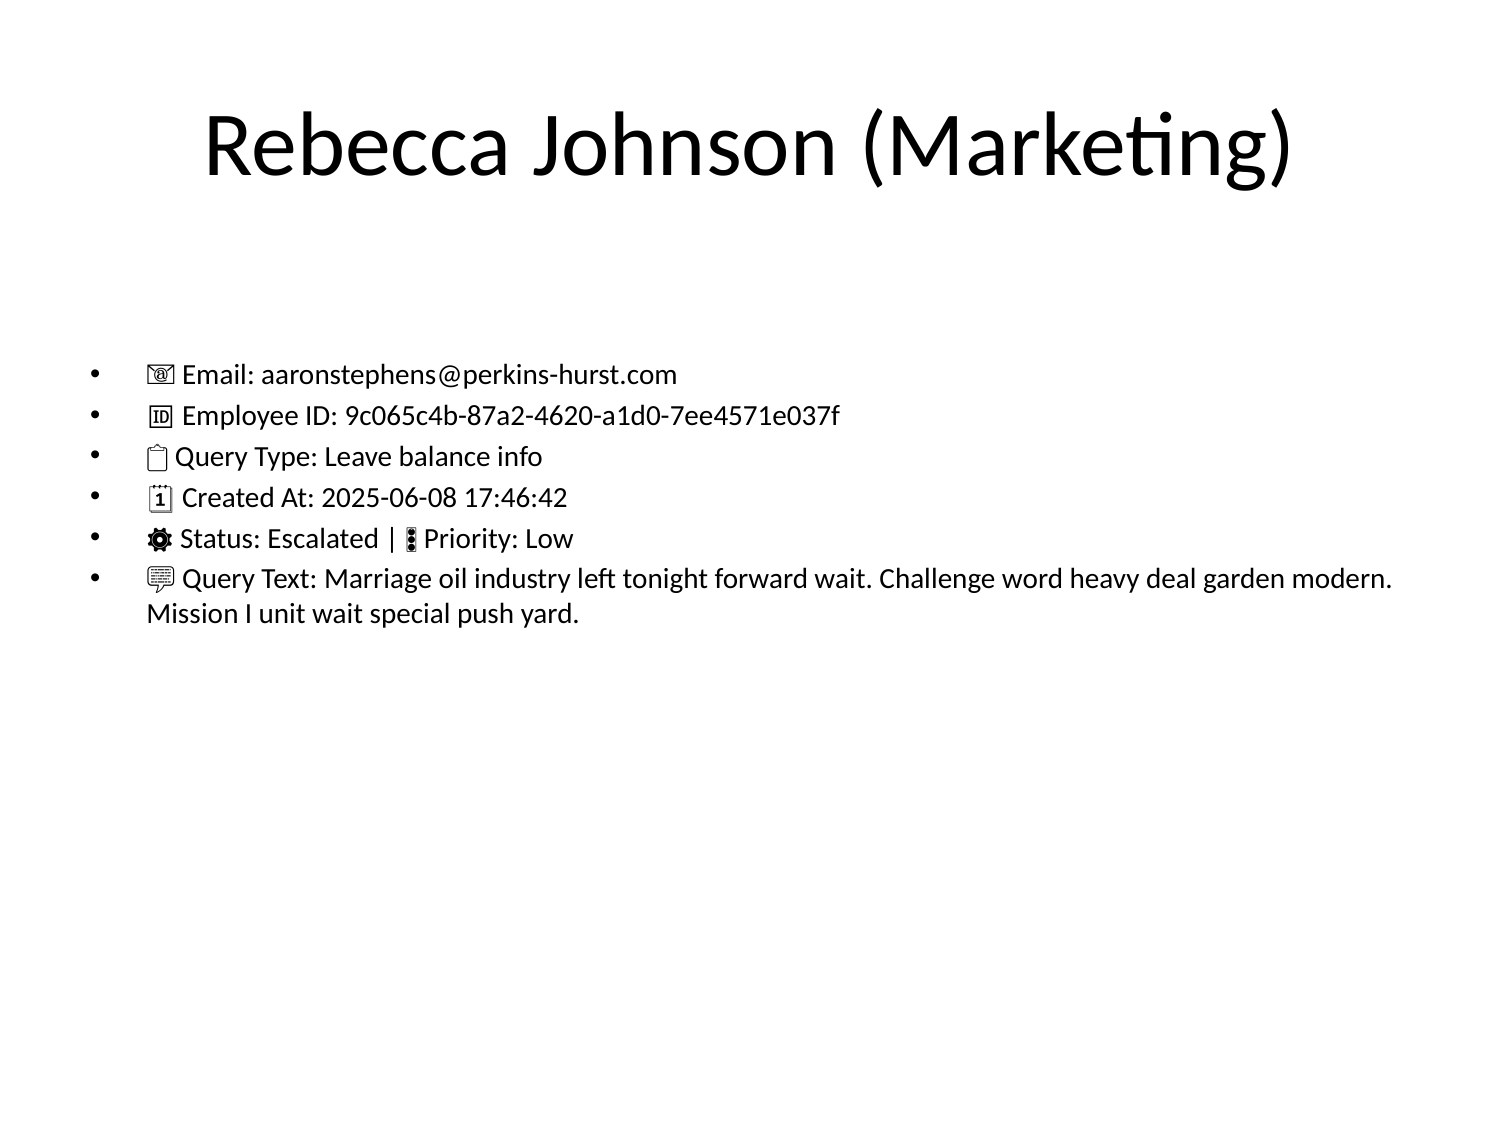

# Rebecca Johnson (Marketing)

📧 Email: aaronstephens@perkins-hurst.com
🆔 Employee ID: 9c065c4b-87a2-4620-a1d0-7ee4571e037f
📋 Query Type: Leave balance info
🗓 Created At: 2025-06-08 17:46:42
⚙ Status: Escalated | 🚦 Priority: Low
💬 Query Text: Marriage oil industry left tonight forward wait. Challenge word heavy deal garden modern. Mission I unit wait special push yard.